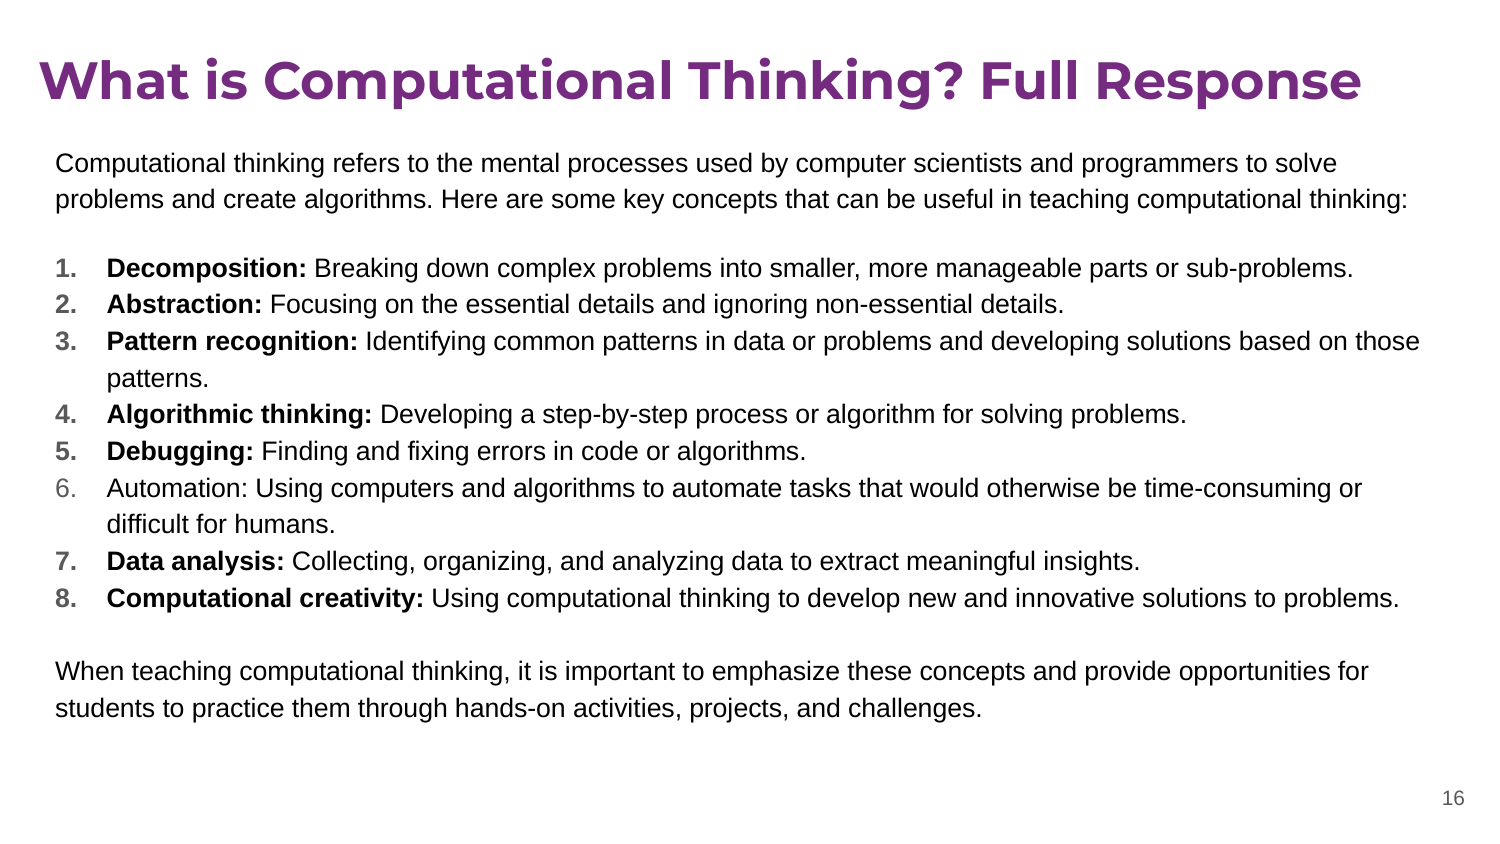

# What is Computational Thinking? Full Response
Computational thinking refers to the mental processes used by computer scientists and programmers to solve problems and create algorithms. Here are some key concepts that can be useful in teaching computational thinking:
Decomposition: Breaking down complex problems into smaller, more manageable parts or sub-problems.
Abstraction: Focusing on the essential details and ignoring non-essential details.
Pattern recognition: Identifying common patterns in data or problems and developing solutions based on those patterns.
Algorithmic thinking: Developing a step-by-step process or algorithm for solving problems.
Debugging: Finding and fixing errors in code or algorithms.
Automation: Using computers and algorithms to automate tasks that would otherwise be time-consuming or difficult for humans.
Data analysis: Collecting, organizing, and analyzing data to extract meaningful insights.
Computational creativity: Using computational thinking to develop new and innovative solutions to problems.

When teaching computational thinking, it is important to emphasize these concepts and provide opportunities for students to practice them through hands-on activities, projects, and challenges.

16